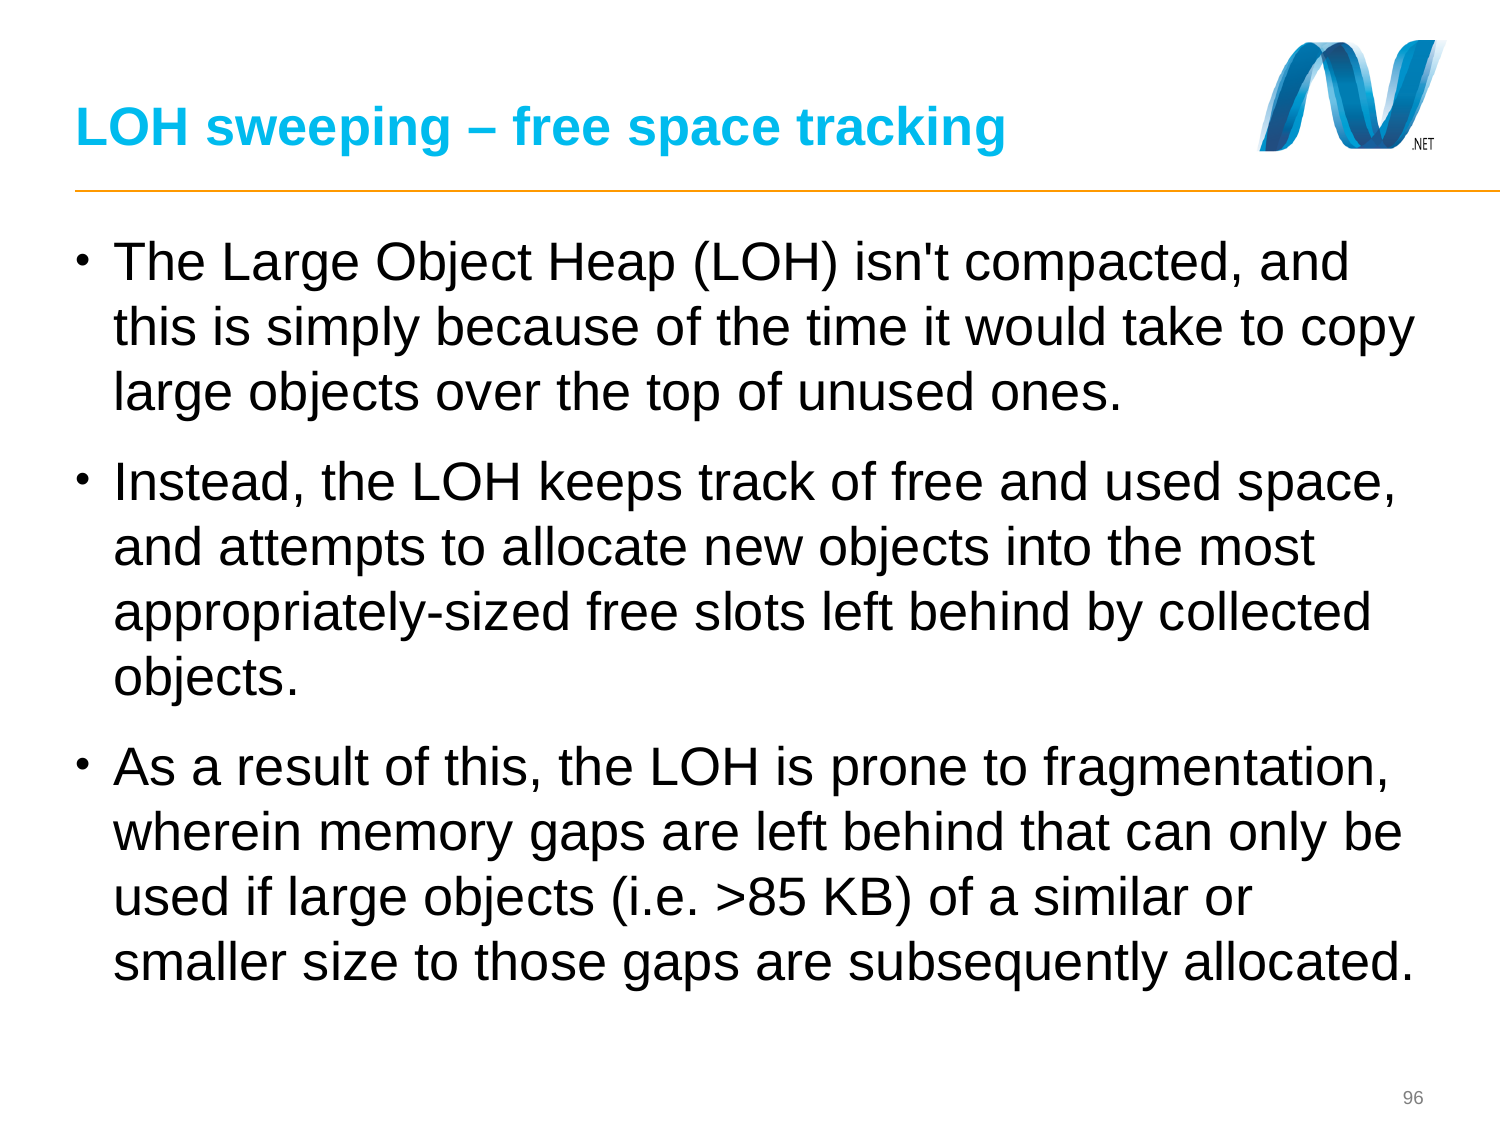

# LOH sweeping – free space tracking
The Large Object Heap (LOH) isn't compacted, and this is simply because of the time it would take to copy large objects over the top of unused ones.
Instead, the LOH keeps track of free and used space, and attempts to allocate new objects into the most appropriately-sized free slots left behind by collected objects.
As a result of this, the LOH is prone to fragmentation, wherein memory gaps are left behind that can only be used if large objects (i.e. >85 KB) of a similar or smaller size to those gaps are subsequently allocated.